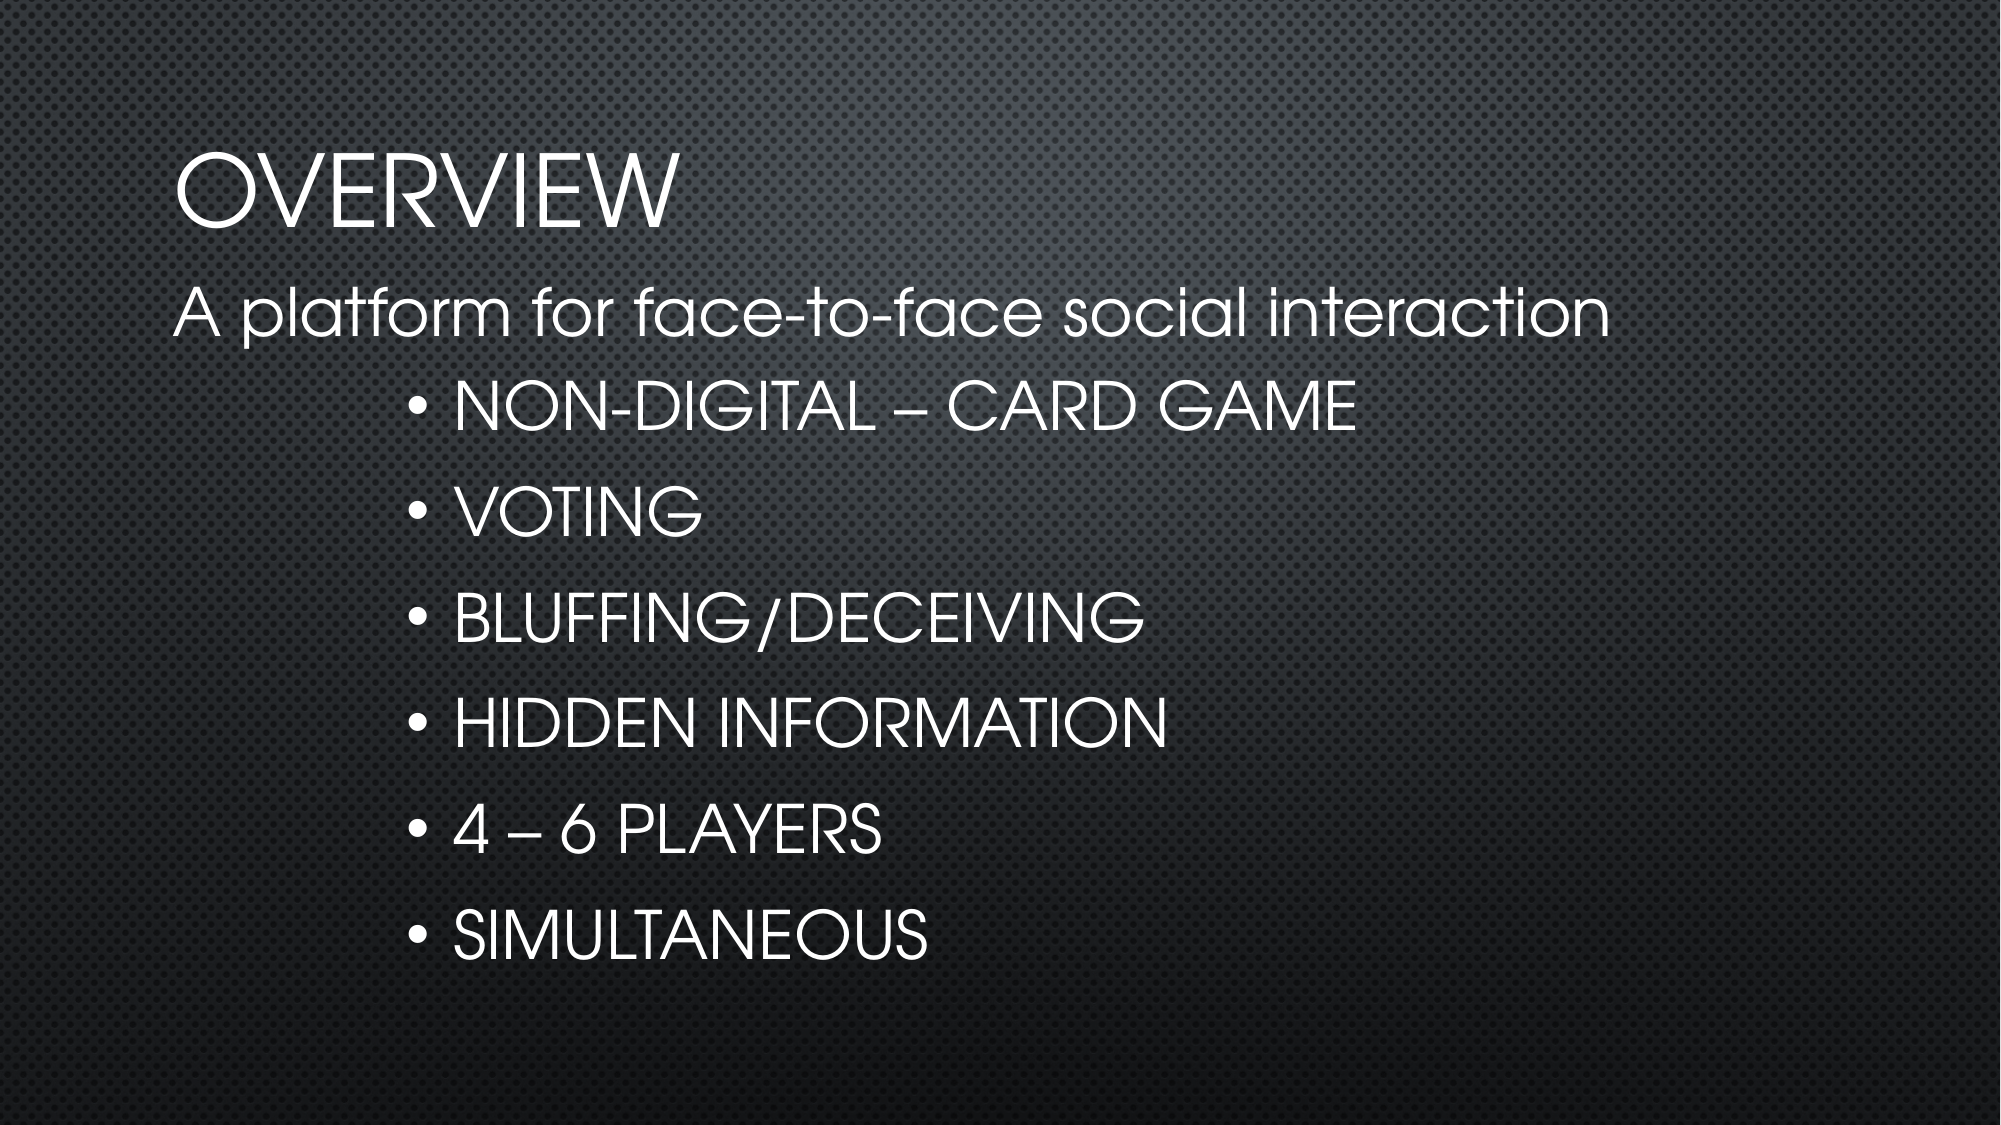

# OVERVIEW
A platform for face-to-face social interaction

Non-Digital – Card Game
Voting
Bluffing/Deceiving
Hidden Information
4 – 6 Players
Simultaneous